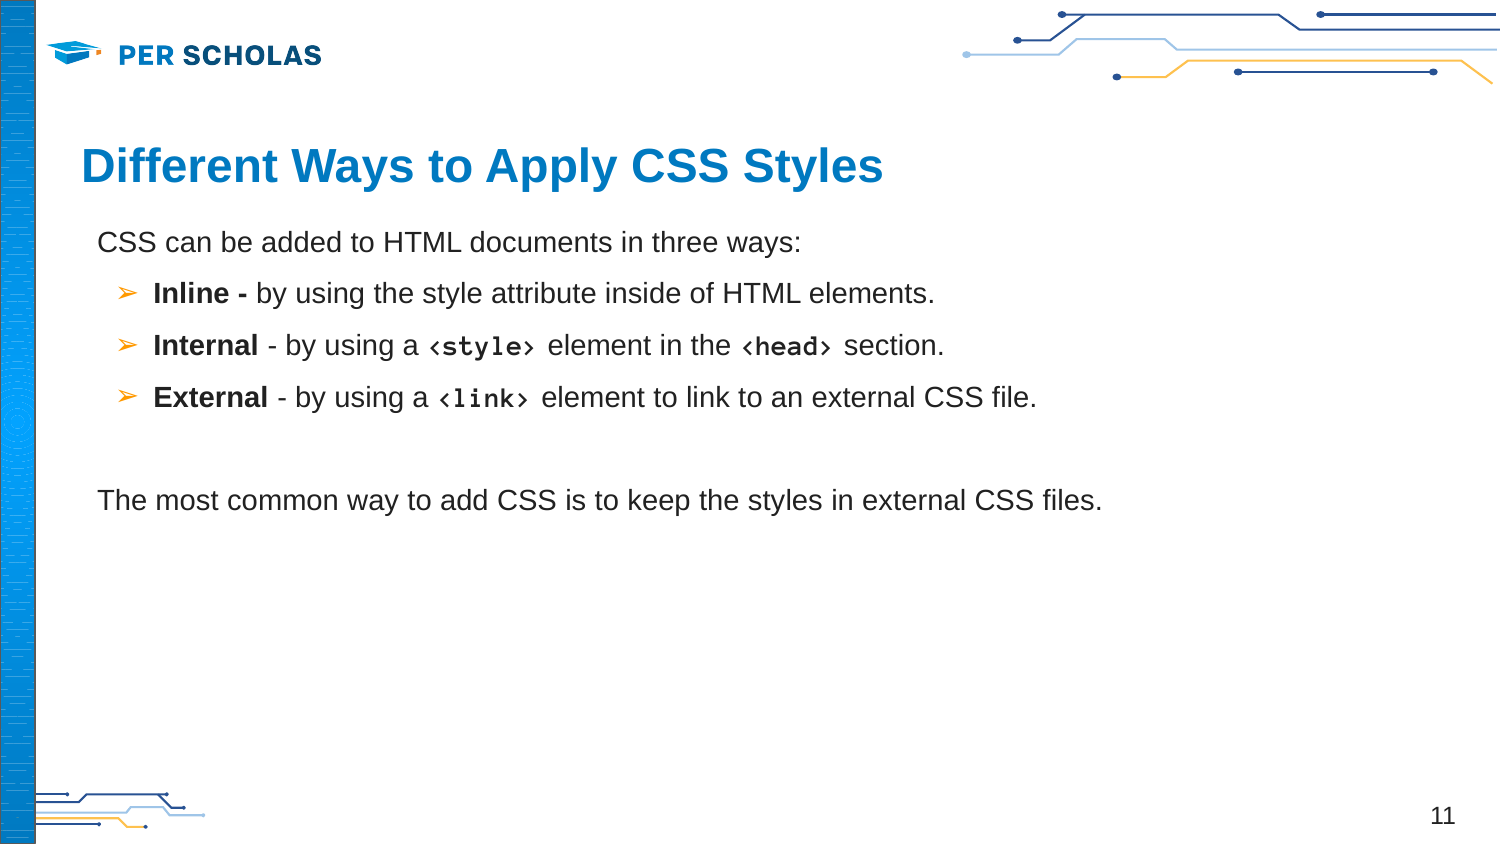

# Different Ways to Apply CSS Styles
CSS can be added to HTML documents in three ways:
Inline - by using the style attribute inside of HTML elements.
Internal - by using a <style> element in the <head> section.
External - by using a <link> element to link to an external CSS file.

The most common way to add CSS is to keep the styles in external CSS files.
11